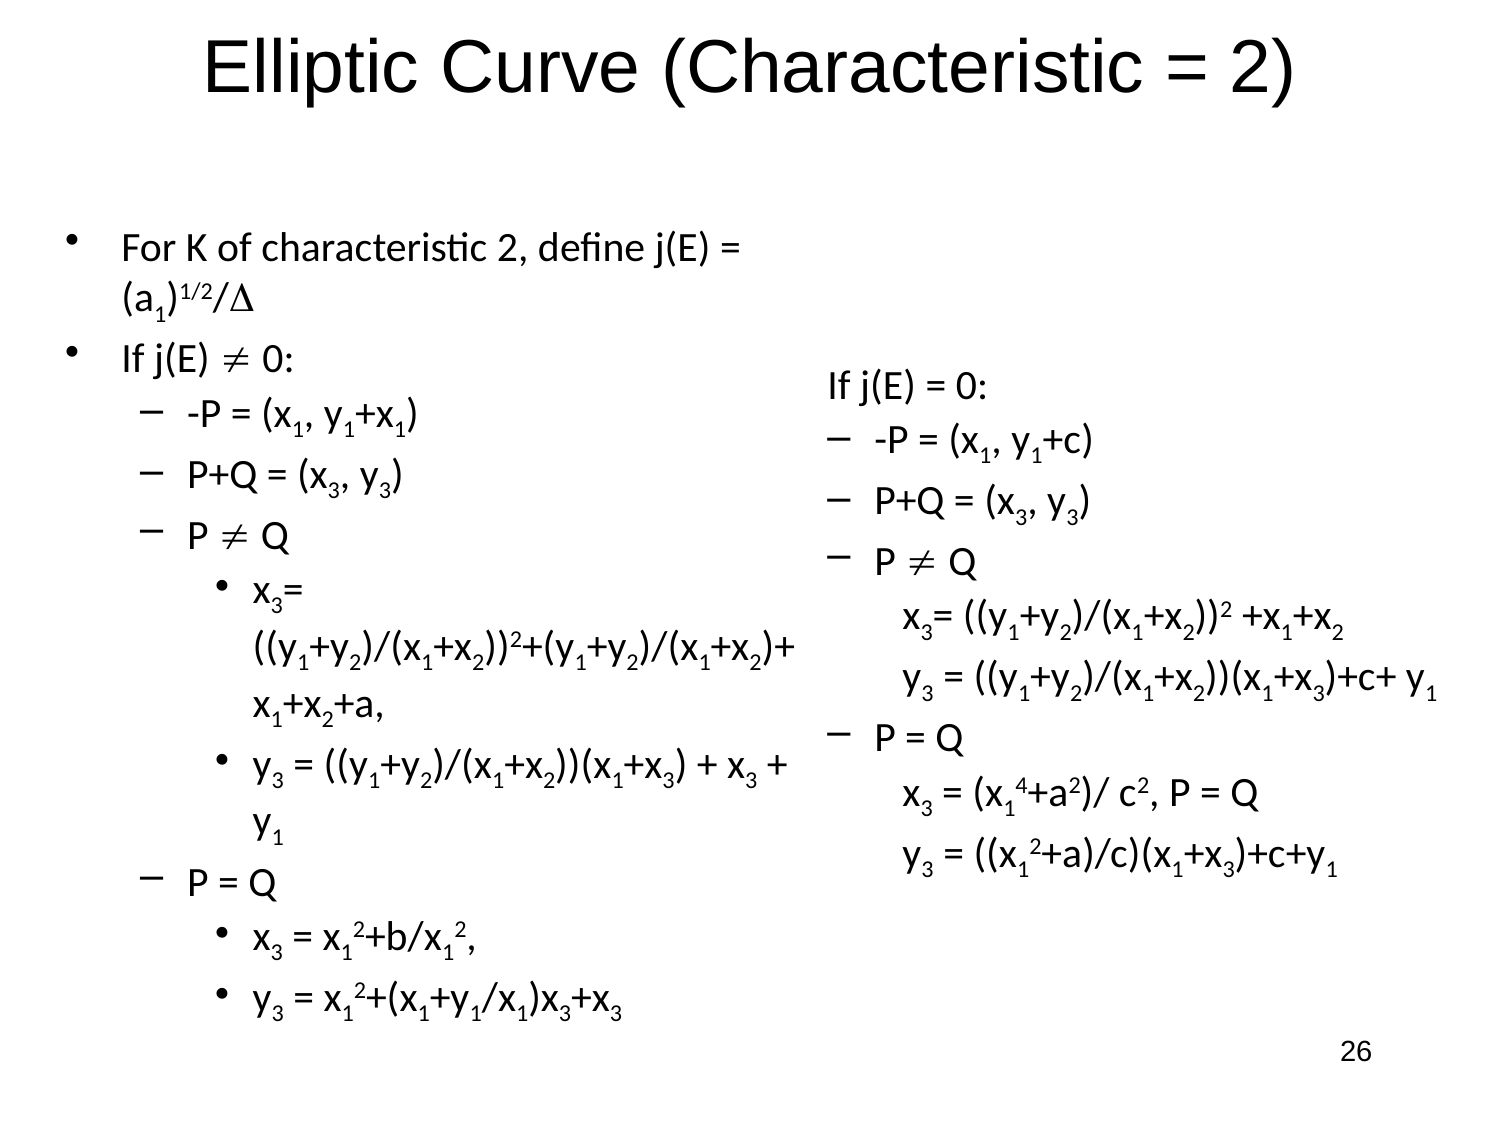

# Elliptic Curve (Characteristic = 2)
For K of characteristic 2, define j(E) = (a1)1/2/Δ
If j(E) ≠ 0:
-P = (x1, y1+x1)
P+Q = (x3, y3)
P ≠ Q
x3= ((y1+y2)/(x1+x2))2+(y1+y2)/(x1+x2)+x1+x2+a,
y3 = ((y1+y2)/(x1+x2))(x1+x3) + x3 + y1
P = Q
x3 = x12+b/x12,
y3 = x12+(x1+y1/x1)x3+x3
If j(E) = 0:
-P = (x1, y1+c)
P+Q = (x3, y3)
P ≠ Q
x3= ((y1+y2)/(x1+x2))2 +x1+x2
y3 = ((y1+y2)/(x1+x2))(x1+x3)+c+ y1
P = Q
x3 = (x14+a2)/ c2, P = Q
y3 = ((x12+a)/c)(x1+x3)+c+y1
26